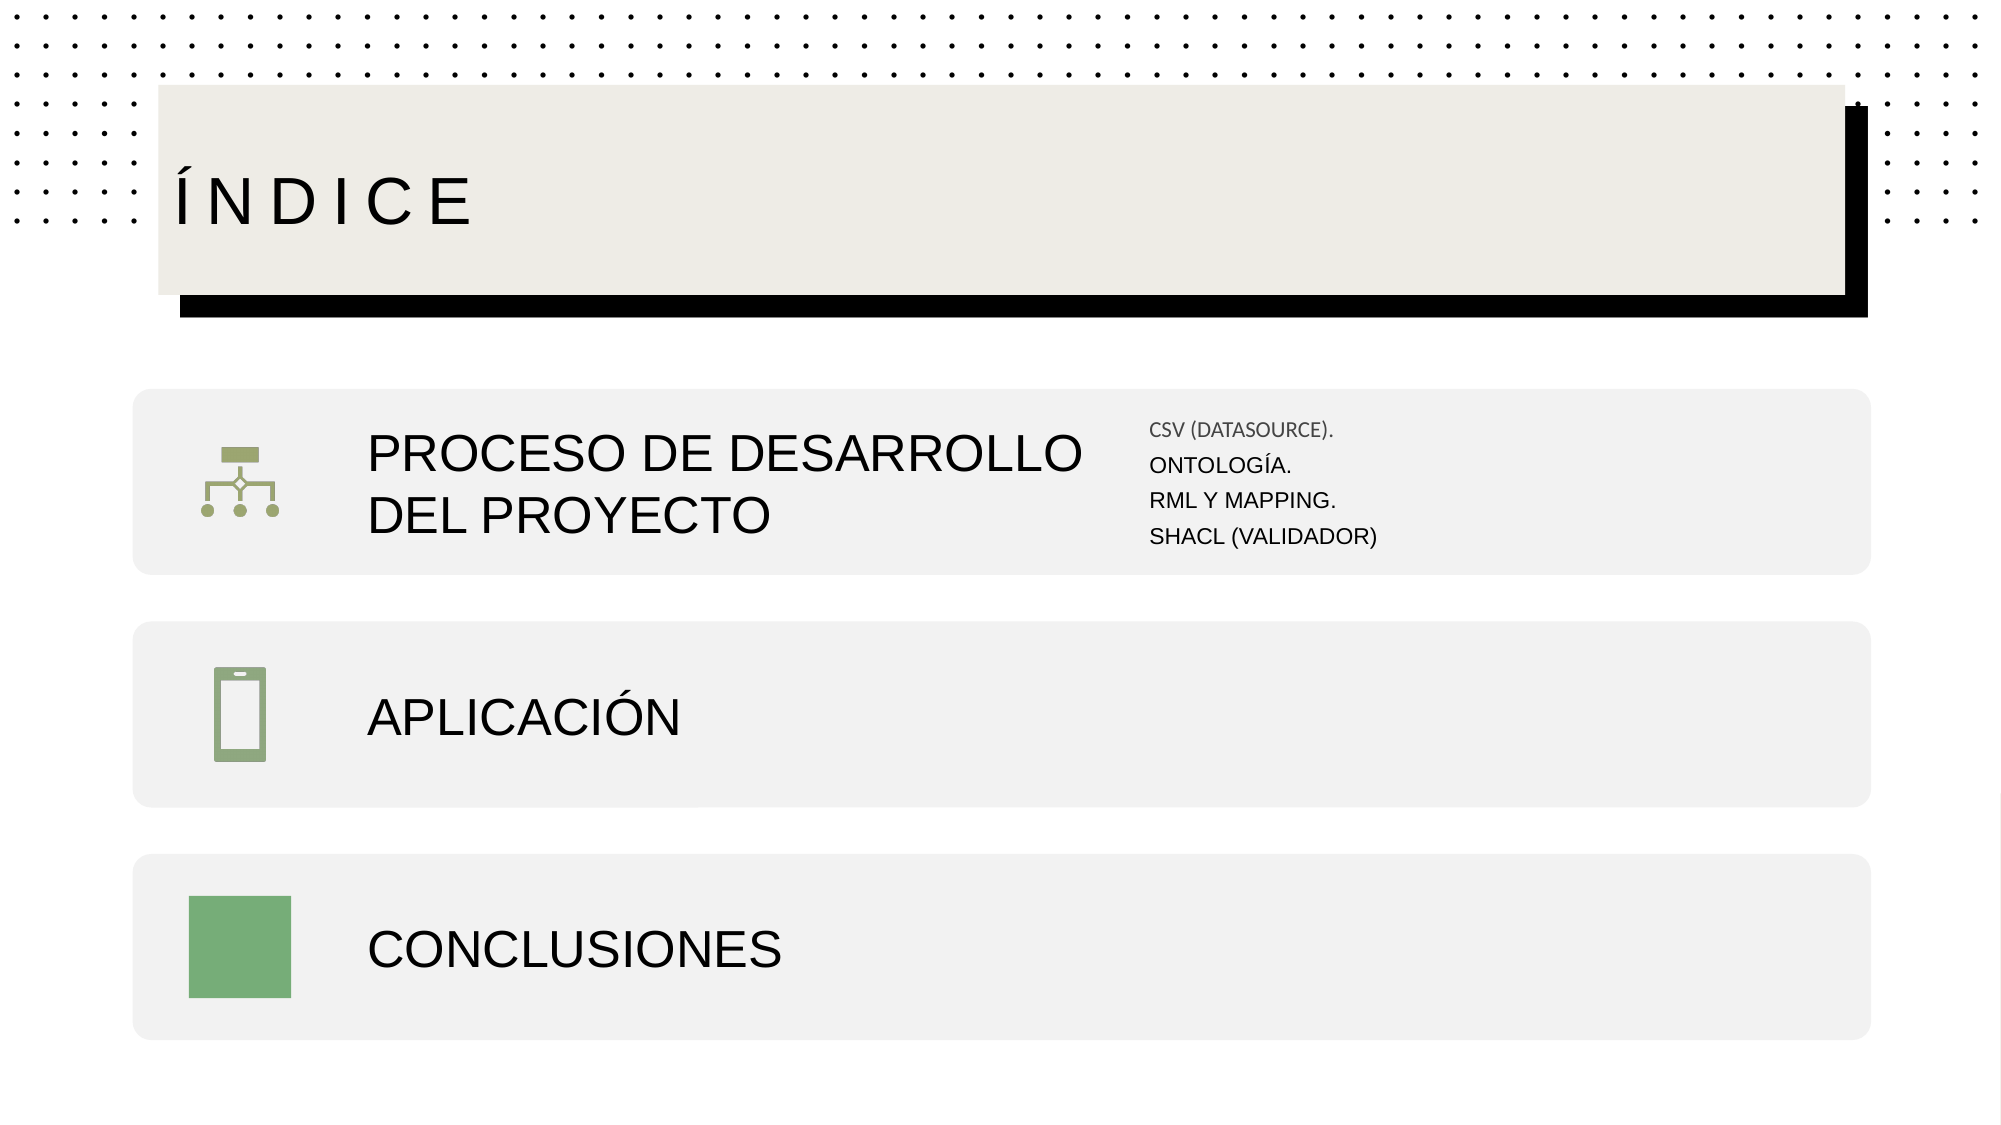

# ÍNDICE
PROCESO DE DESARROLLO DEL PROYECTO
CSV (DATASOURCE).
ONTOLOGÍA.
RML Y MAPPING.
SHACL (VALIDADOR)
APLICACIÓN
CONCLUSIONES